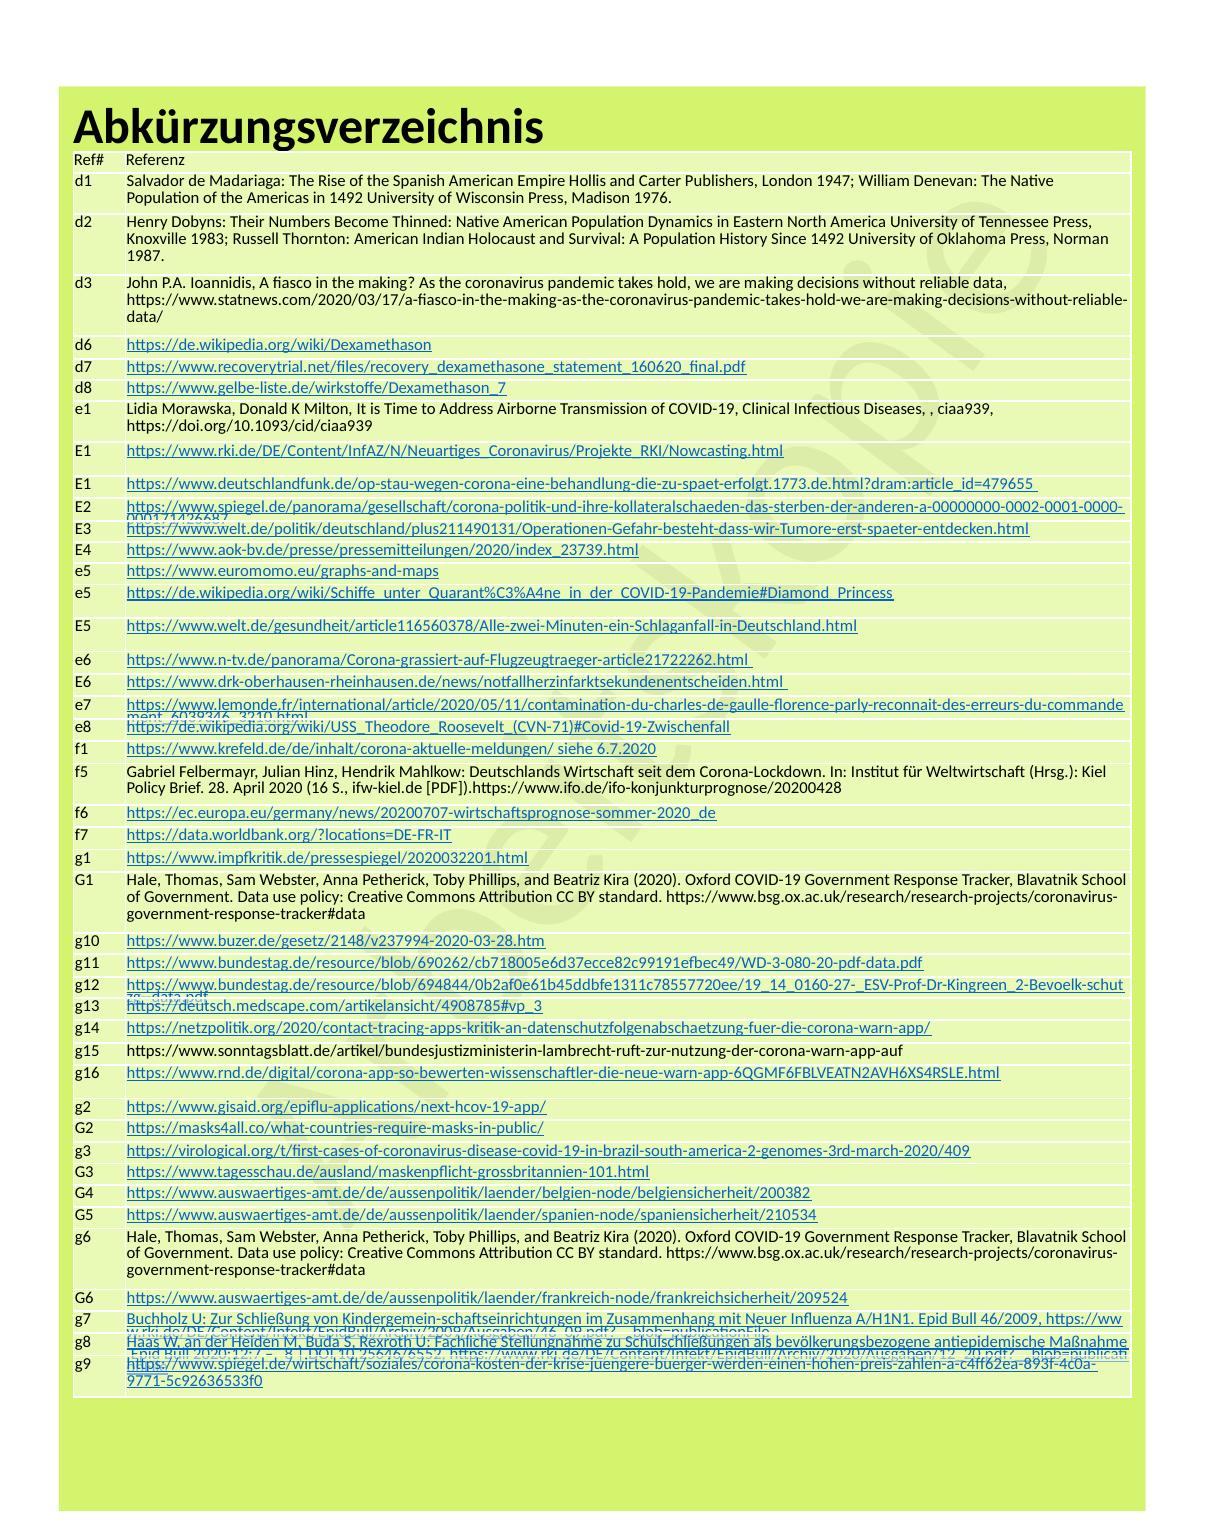

Abkürzungsverzeichnis

| Ref# | Referenz |
| --- | --- |
| d1 | Salvador de Madariaga: The Rise of the Spanish American Empire Hollis and Carter Publishers, London 1947; William Denevan: The Native Population of the Americas in 1492 University of Wisconsin Press, Madison 1976. |
| d2 | Henry Dobyns: Their Numbers Become Thinned: Native American Population Dynamics in Eastern North America University of Tennessee Press, Knoxville 1983; Russell Thornton: American Indian Holocaust and Survival: A Population History Since 1492 University of Oklahoma Press, Norman 1987. |
| d3 | John P.A. Ioannidis, A fiasco in the making? As the coronavirus pandemic takes hold, we are making decisions without reliable data, https://www.statnews.com/2020/03/17/a-fiasco-in-the-making-as-the-coronavirus-pandemic-takes-hold-we-are-making-decisions-without-reliable-data/ |
| d6 | https://de.wikipedia.org/wiki/Dexamethason |
| d7 | https://www.recoverytrial.net/files/recovery\_dexamethasone\_statement\_160620\_final.pdf |
| d8 | https://www.gelbe-liste.de/wirkstoffe/Dexamethason\_7 |
| e1 | Lidia Morawska, Donald K Milton, It is Time to Address Airborne Transmission of COVID-19, Clinical Infectious Diseases, , ciaa939, https://doi.org/10.1093/cid/ciaa939 |
| E1 | https://www.rki.de/DE/Content/InfAZ/N/Neuartiges\_Coronavirus/Projekte\_RKI/Nowcasting.html |
| E1 | https://www.deutschlandfunk.de/op-stau-wegen-corona-eine-behandlung-die-zu-spaet-erfolgt.1773.de.html?dram:article\_id=479655 |
| E2 | https://www.spiegel.de/panorama/gesellschaft/corona-politik-und-ihre-kollateralschaeden-das-sterben-der-anderen-a-00000000-0002-0001-0000-000171426687 |
| E3 | https://www.welt.de/politik/deutschland/plus211490131/Operationen-Gefahr-besteht-dass-wir-Tumore-erst-spaeter-entdecken.html |
| E4 | https://www.aok-bv.de/presse/pressemitteilungen/2020/index\_23739.html |
| e5 | https://www.euromomo.eu/graphs-and-maps |
| e5 | https://de.wikipedia.org/wiki/Schiffe\_unter\_Quarant%C3%A4ne\_in\_der\_COVID-19-Pandemie#Diamond\_Princess |
| E5 | https://www.welt.de/gesundheit/article116560378/Alle-zwei-Minuten-ein-Schlaganfall-in-Deutschland.html |
| e6 | https://www.n-tv.de/panorama/Corona-grassiert-auf-Flugzeugtraeger-article21722262.html |
| E6 | https://www.drk-oberhausen-rheinhausen.de/news/notfallherzinfarktsekundenentscheiden.html |
| e7 | https://www.lemonde.fr/international/article/2020/05/11/contamination-du-charles-de-gaulle-florence-parly-reconnait-des-erreurs-du-commandement\_6039346\_3210.html |
| e8 | https://de.wikipedia.org/wiki/USS\_Theodore\_Roosevelt\_(CVN-71)#Covid-19-Zwischenfall |
| f1 | https://www.krefeld.de/de/inhalt/corona-aktuelle-meldungen/ siehe 6.7.2020 |
| f5 | Gabriel Felbermayr, Julian Hinz, Hendrik Mahlkow: Deutschlands Wirtschaft seit dem Corona-Lockdown. In: Institut für Weltwirtschaft (Hrsg.): Kiel Policy Brief. 28. April 2020 (16 S., ifw-kiel.de [PDF]).https://www.ifo.de/ifo-konjunkturprognose/20200428 |
| f6 | https://ec.europa.eu/germany/news/20200707-wirtschaftsprognose-sommer-2020\_de |
| f7 | https://data.worldbank.org/?locations=DE-FR-IT |
| g1 | https://www.impfkritik.de/pressespiegel/2020032201.html |
| G1 | Hale, Thomas, Sam Webster, Anna Petherick, Toby Phillips, and Beatriz Kira (2020). Oxford COVID-19 Government Response Tracker, Blavatnik School of Government. Data use policy: Creative Commons Attribution CC BY standard. https://www.bsg.ox.ac.uk/research/research-projects/coronavirus-government-response-tracker#data |
| g10 | https://www.buzer.de/gesetz/2148/v237994-2020-03-28.htm |
| g11 | https://www.bundestag.de/resource/blob/690262/cb718005e6d37ecce82c99191efbec49/WD-3-080-20-pdf-data.pdf |
| g12 | https://www.bundestag.de/resource/blob/694844/0b2af0e61b45ddbfe1311c78557720ee/19\_14\_0160-27-\_ESV-Prof-Dr-Kingreen\_2-Bevoelk-schutzg--data.pdf |
| g13 | https://deutsch.medscape.com/artikelansicht/4908785#vp\_3 |
| g14 | https://netzpolitik.org/2020/contact-tracing-apps-kritik-an-datenschutzfolgenabschaetzung-fuer-die-corona-warn-app/ |
| g15 | https://www.sonntagsblatt.de/artikel/bundesjustizministerin-lambrecht-ruft-zur-nutzung-der-corona-warn-app-auf |
| g16 | https://www.rnd.de/digital/corona-app-so-bewerten-wissenschaftler-die-neue-warn-app-6QGMF6FBLVEATN2AVH6XS4RSLE.html |
| g2 | https://www.gisaid.org/epiflu-applications/next-hcov-19-app/ |
| G2 | https://masks4all.co/what-countries-require-masks-in-public/ |
| g3 | https://virological.org/t/first-cases-of-coronavirus-disease-covid-19-in-brazil-south-america-2-genomes-3rd-march-2020/409 |
| G3 | https://www.tagesschau.de/ausland/maskenpflicht-grossbritannien-101.html |
| G4 | https://www.auswaertiges-amt.de/de/aussenpolitik/laender/belgien-node/belgiensicherheit/200382 |
| G5 | https://www.auswaertiges-amt.de/de/aussenpolitik/laender/spanien-node/spaniensicherheit/210534 |
| g6 | Hale, Thomas, Sam Webster, Anna Petherick, Toby Phillips, and Beatriz Kira (2020). Oxford COVID-19 Government Response Tracker, Blavatnik School of Government. Data use policy: Creative Commons Attribution CC BY standard. https://www.bsg.ox.ac.uk/research/research-projects/coronavirus-government-response-tracker#data |
| G6 | https://www.auswaertiges-amt.de/de/aussenpolitik/laender/frankreich-node/frankreichsicherheit/209524 |
| g7 | Buchholz U: Zur Schließung von Kindergemein-schaftseinrichtungen im Zusammenhang mit Neuer Influenza A/H1N1. Epid Bull 46/2009, https://www.rki.de/DE/Content/Infekt/EpidBull/Archiv/2009/Ausgaben/46\_09.pdf?\_\_blob=publicationFile |
| g8 | Haas W, an der Heiden M, Buda S, Rexroth U: Fachliche Stellungnahme zu Schulschließungen als bevölkerungsbezogene antiepidemische Maßnahme.Epid Bull 2020;12:7 – 8 | DOI 10.25646/6552, https://www.rki.de/DE/Content/Infekt/EpidBull/Archiv/2020/Ausgaben/12\_20.pdf?\_\_blob=publicationFile |
| g9 | https://www.spiegel.de/wirtschaft/soziales/corona-kosten-der-krise-juengere-buerger-werden-einen-hohen-preis-zahlen-a-c4ff62ea-893f-4c0a-9771-5c92636533f0 |